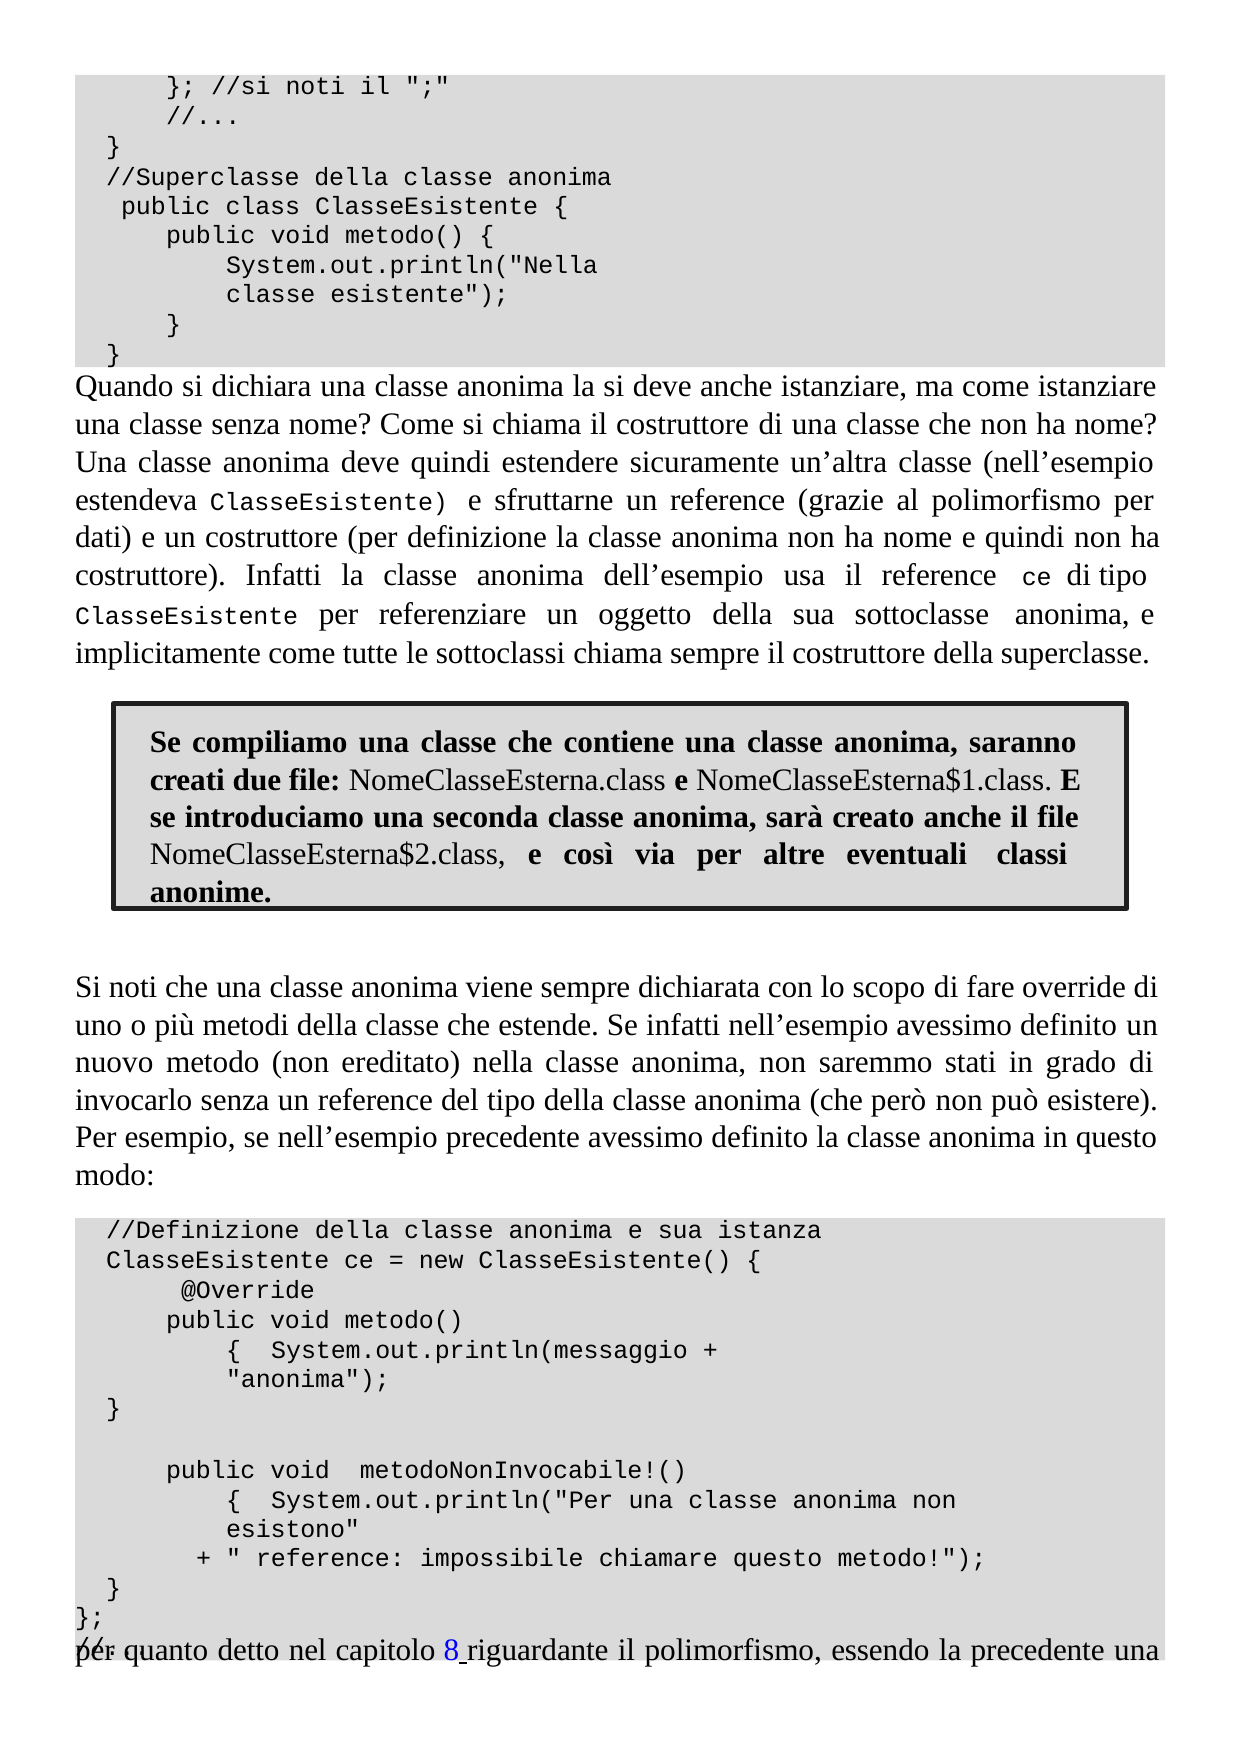

}; //si noti il ";"
//...
}
//Superclasse della classe anonima  public class ClasseEsistente {
public void metodo() {
System.out.println("Nella classe esistente");
}
}
Quando si dichiara una classe anonima la si deve anche istanziare, ma come istanziare  una classe senza nome? Come si chiama il costruttore di una classe che non ha nome?  Una classe anonima deve quindi estendere sicuramente un’altra classe (nell’esempio  estendeva ClasseEsistente) e sfruttarne un reference (grazie al polimorfismo per  dati) e un costruttore (per definizione la classe anonima non ha nome e quindi non ha
costruttore). Infatti la classe anonima dell’esempio usa il reference
ClasseEsistente per referenziare un oggetto della sua sottoclasse
ce di tipo  anonima, e
implicitamente come tutte le sottoclassi chiama sempre il costruttore della superclasse.
Se compiliamo una classe che contiene una classe anonima, saranno  creati due file: NomeClasseEsterna.class e NomeClasseEsterna$1.class. E  se introduciamo una seconda classe anonima, sarà creato anche il file  NomeClasseEsterna$2.class, e così via per altre eventuali classi  anonime.
Si noti che una classe anonima viene sempre dichiarata con lo scopo di fare override di  uno o più metodi della classe che estende. Se infatti nell’esempio avessimo definito un  nuovo metodo (non ereditato) nella classe anonima, non saremmo stati in grado di  invocarlo senza un reference del tipo della classe anonima (che però non può esistere).  Per esempio, se nell’esempio precedente avessimo definito la classe anonima in questo  modo:
//Definizione della classe anonima e sua istanza
ClasseEsistente ce = new ClasseEsistente() {  @Override
public void metodo() {  System.out.println(messaggio + "anonima");
}

public void metodoNonInvocabile!() {  System.out.println("Per una classe anonima non esistono"
+ " reference: impossibile chiamare questo metodo!");
}
};
//...
per quanto detto nel capitolo 8 riguardante il polimorfismo, essendo la precedente una